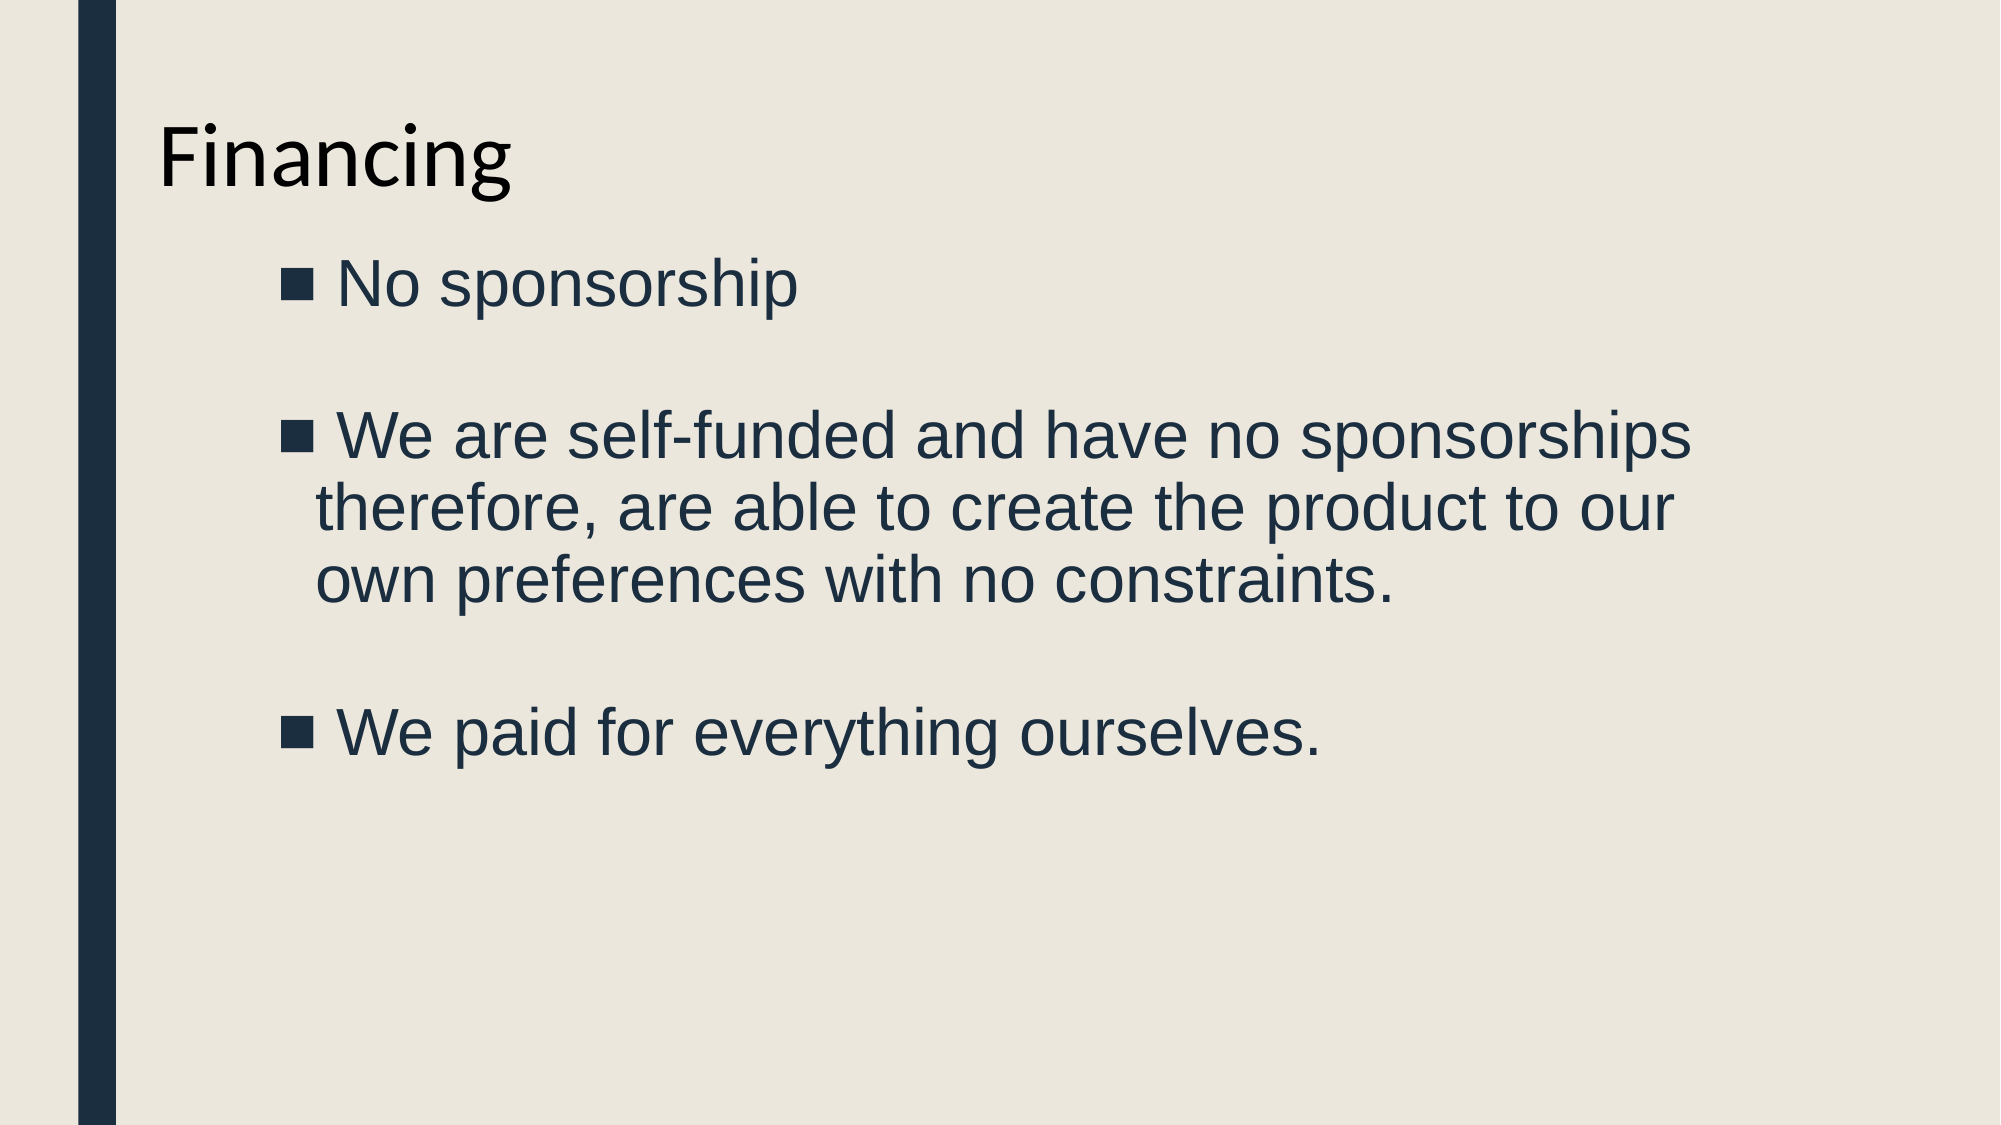

# Financing
 No sponsorship

 We are self-funded and have no sponsorships therefore, are able to create the product to our own preferences with no constraints.

 We paid for everything ourselves.